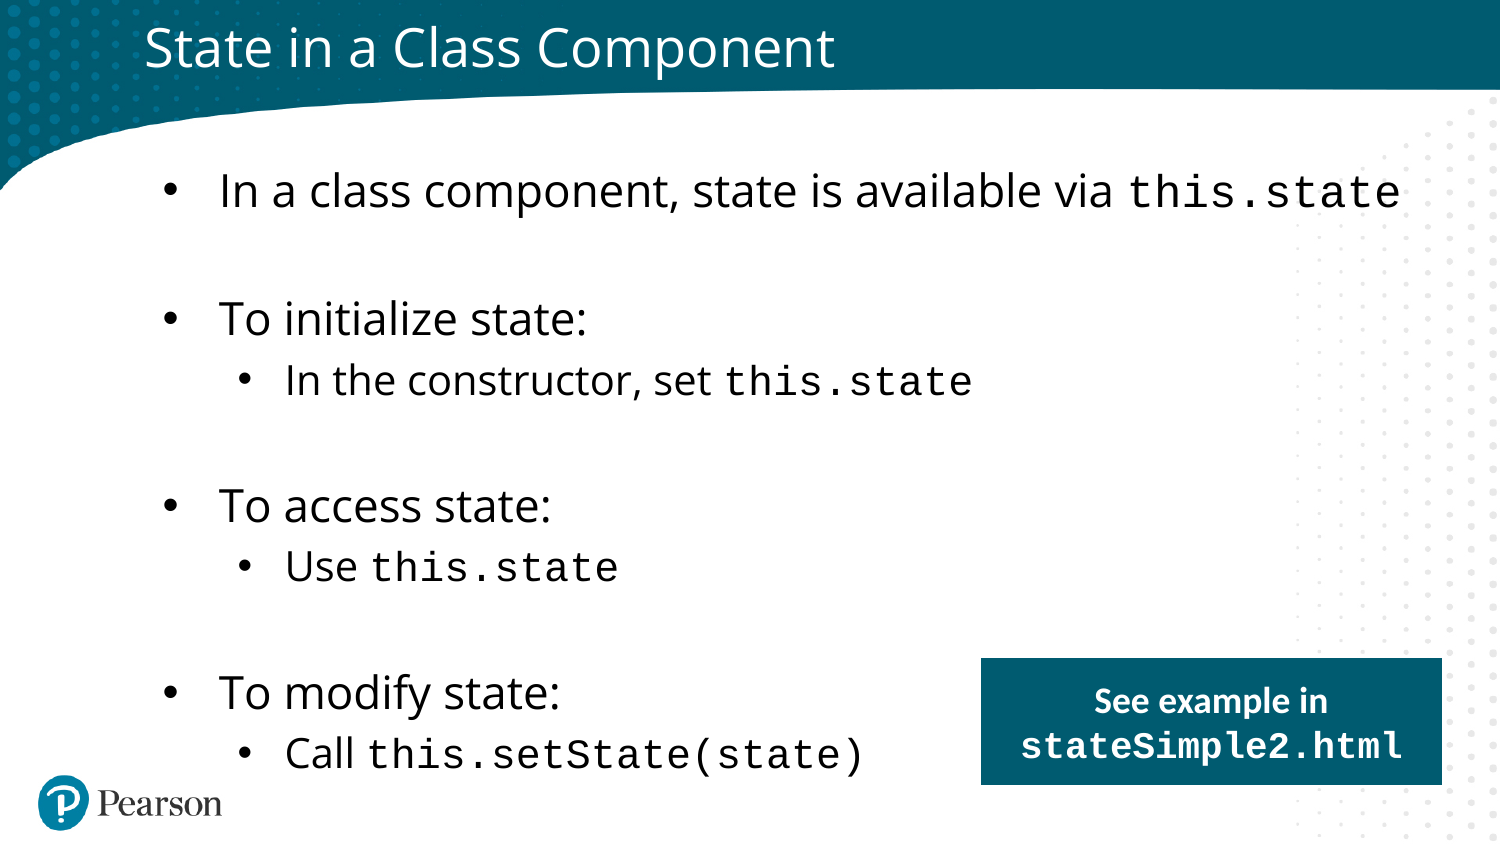

# State in a Class Component
In a class component, state is available via this.state

To initialize state:
In the constructor, set this.state

To access state:
Use this.state

To modify state:
Call this.setState(state)
See example in stateSimple2.html